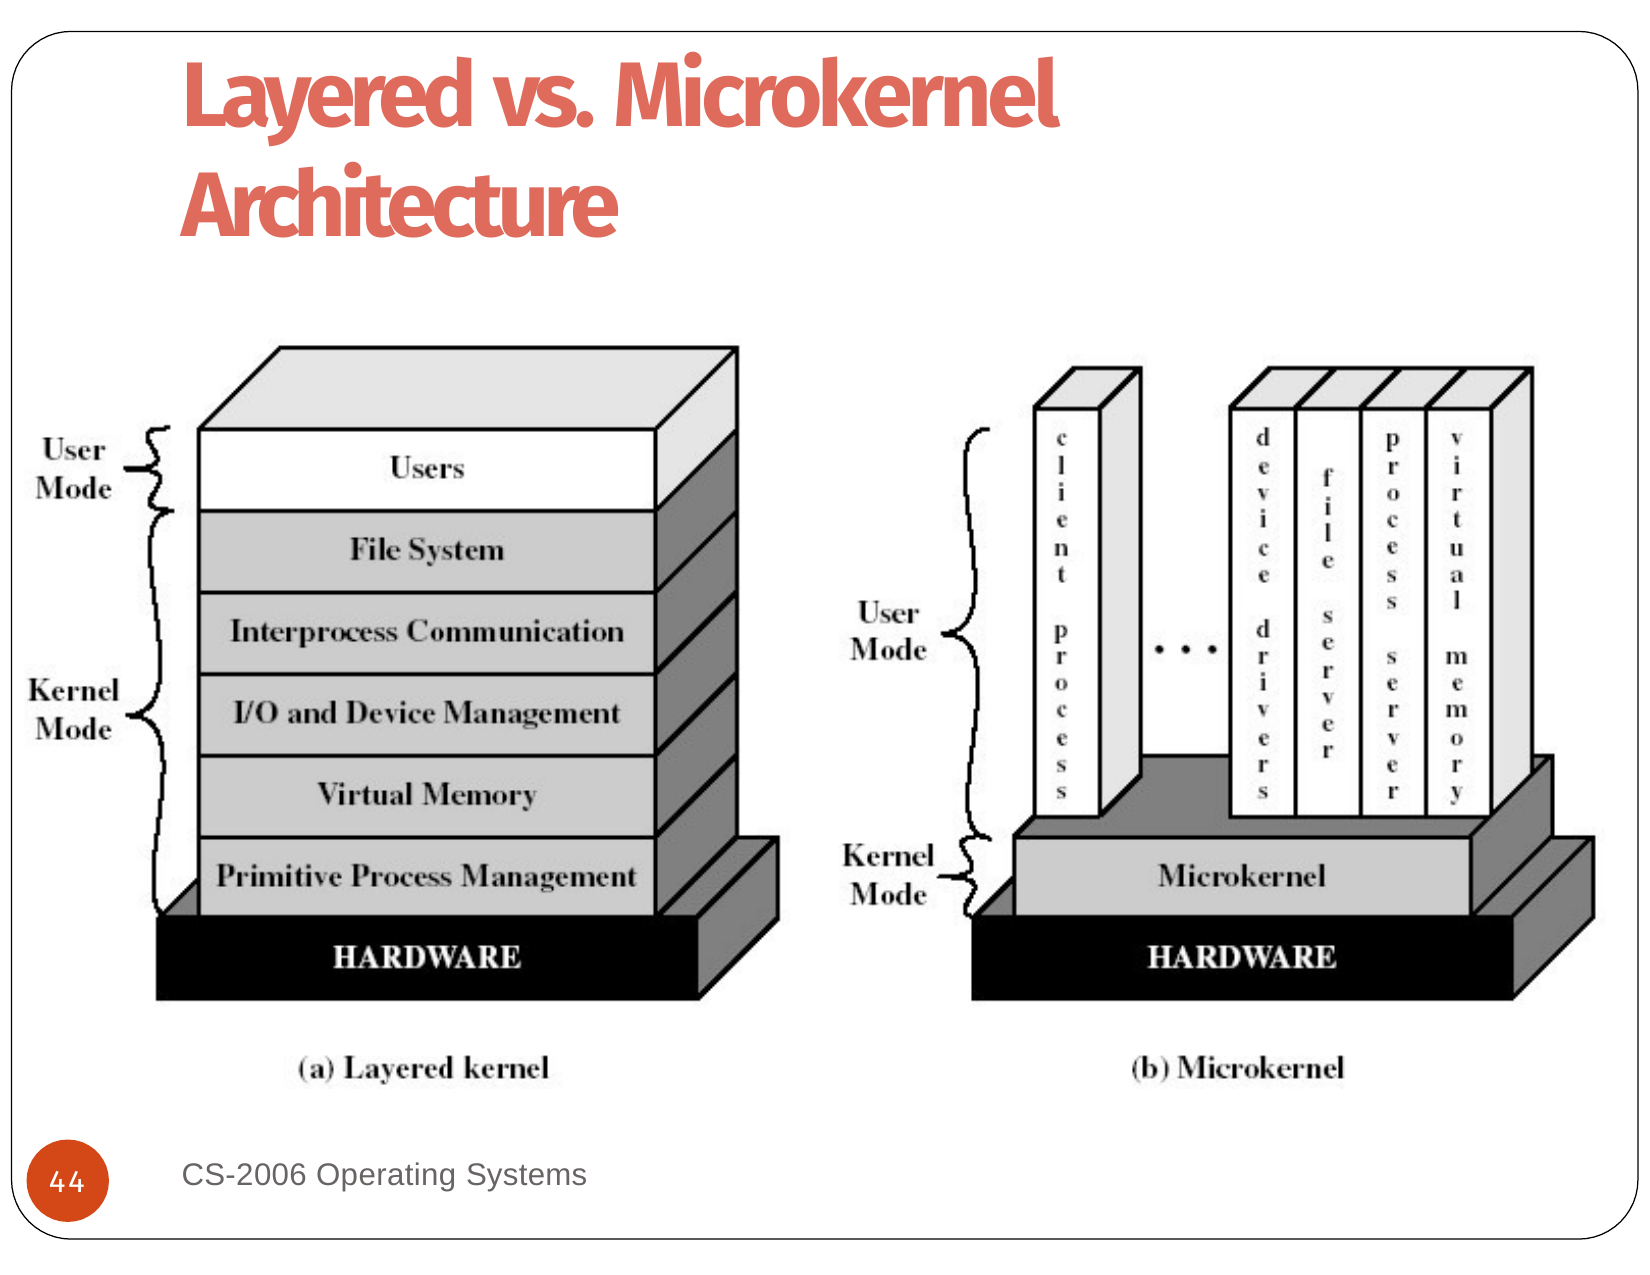

# Layered vs. Microkernel  Architecture

CS-2006 Operating Systems
44